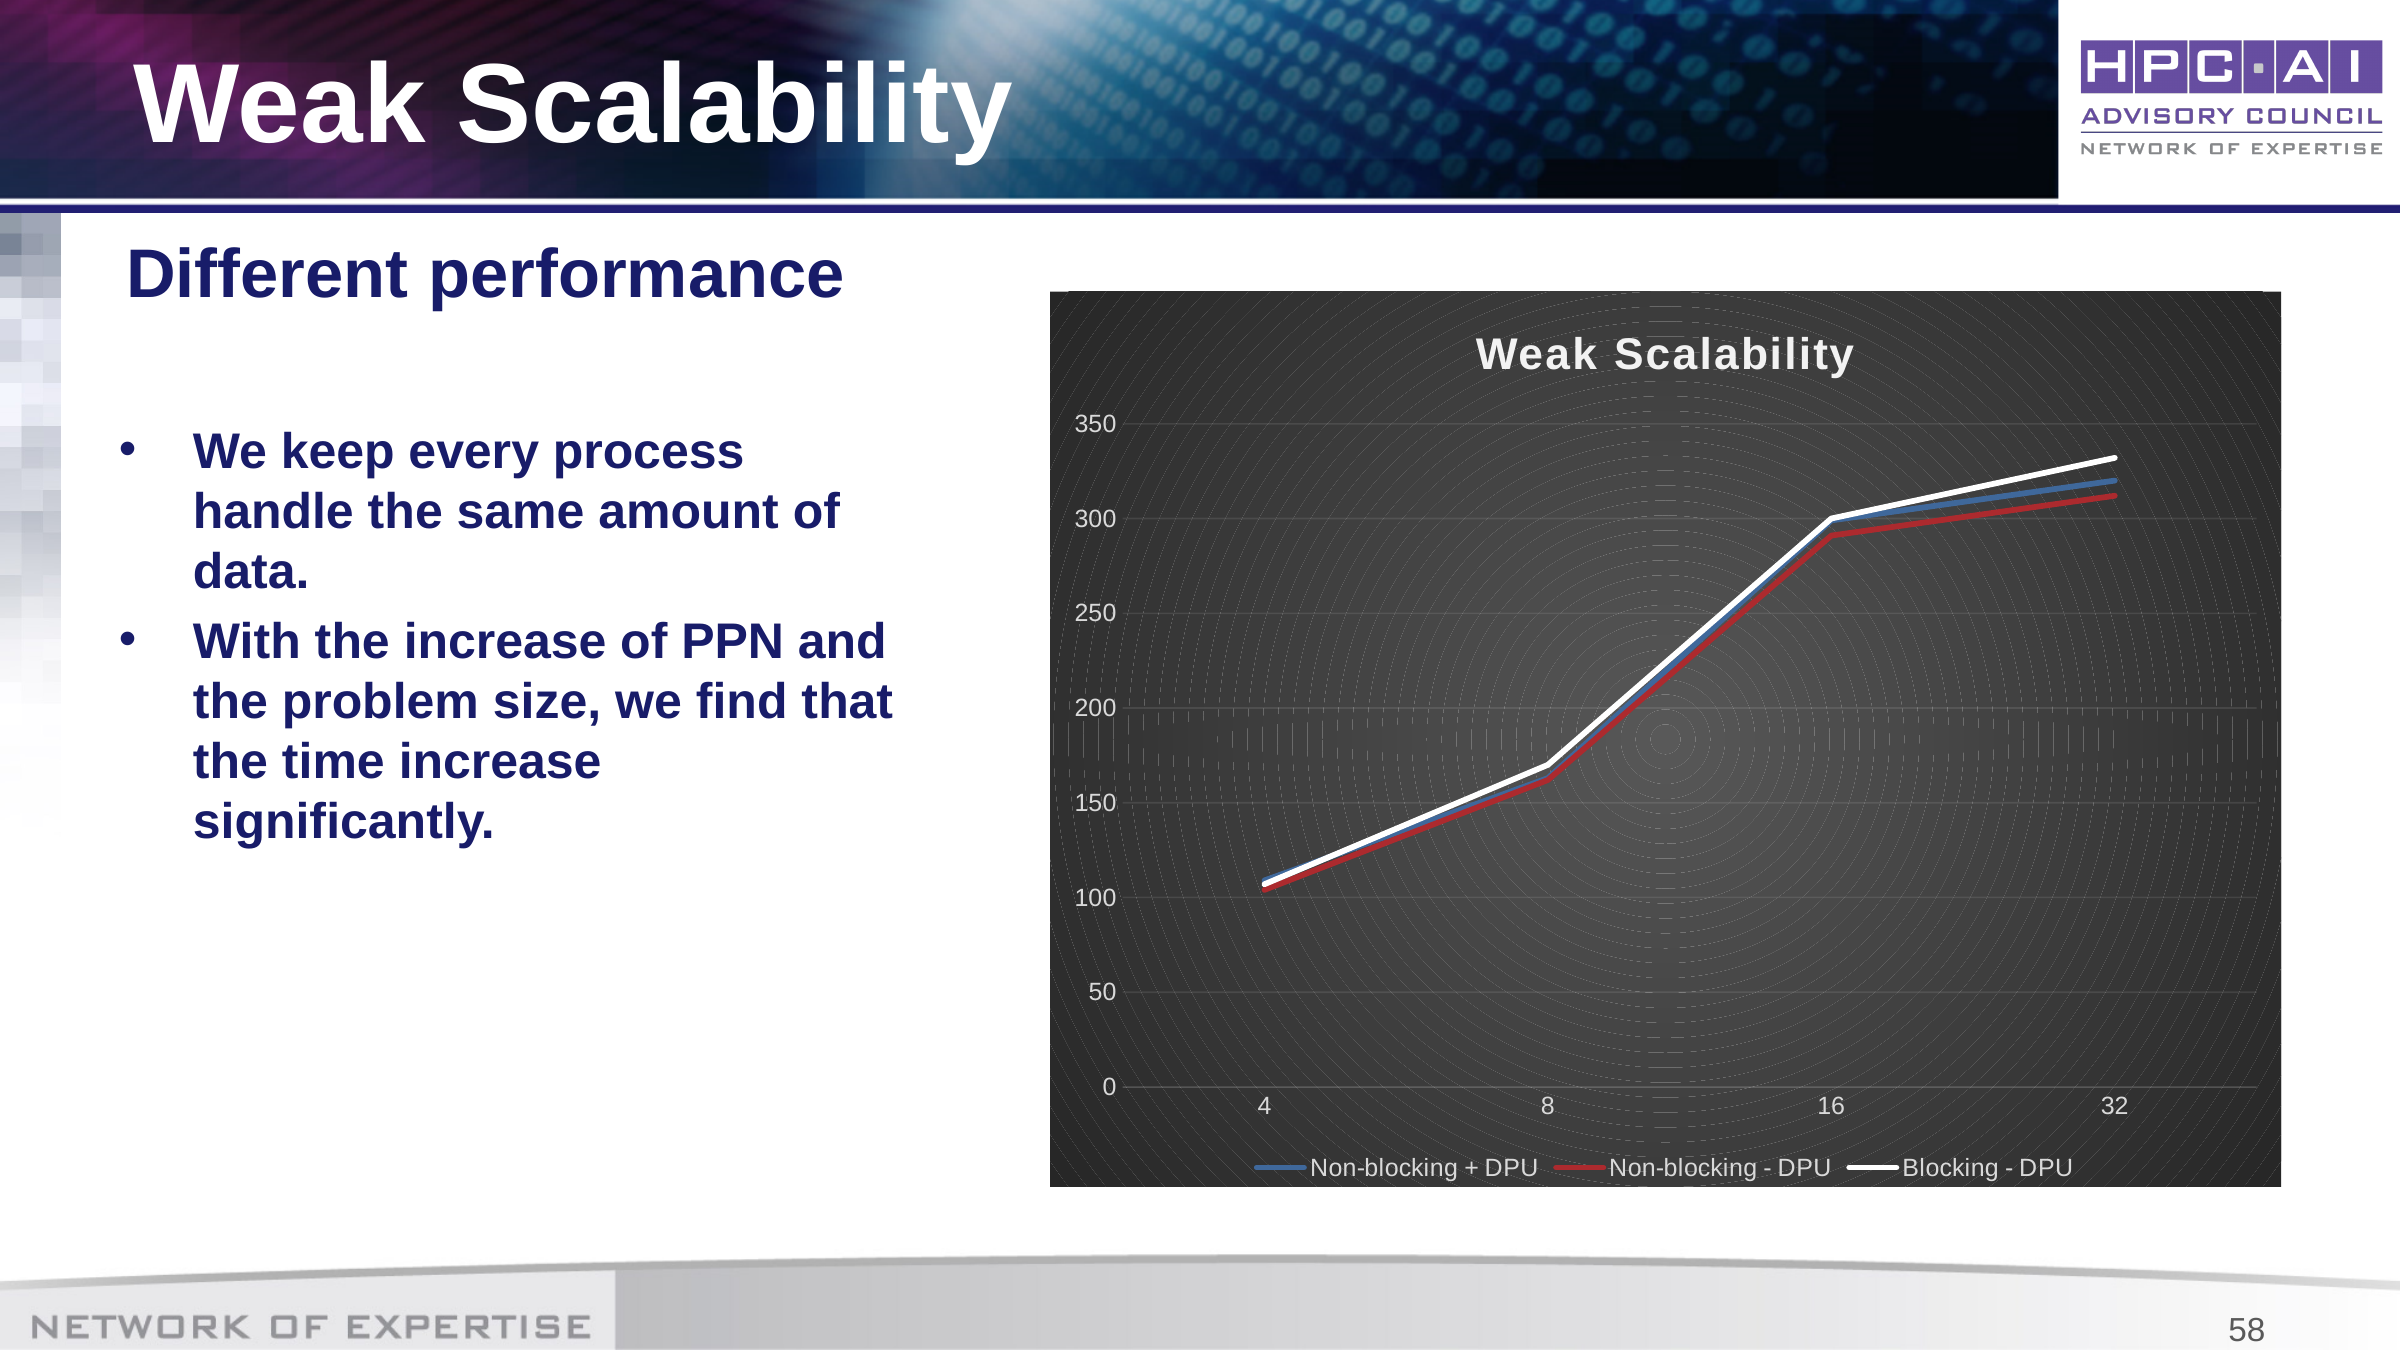

# Weak Scalability
Different performance

### Chart: Weak Scalability

| Category | Non-blocking + DPU | Non-blocking - DPU | Blocking - DPU |
|---|---|---|---|
| 4 | 109.0 | 104.0 | 107.0 |
| 8 | 163.0 | 162.0 | 170.0 |
| 16 | 299.0 | 291.0 | 300.0 |
| 32 | 320.0 | 312.0 | 332.0 |
We keep every process handle the same amount of data.
With the increase of PPN and the problem size, we find that the time increase significantly.